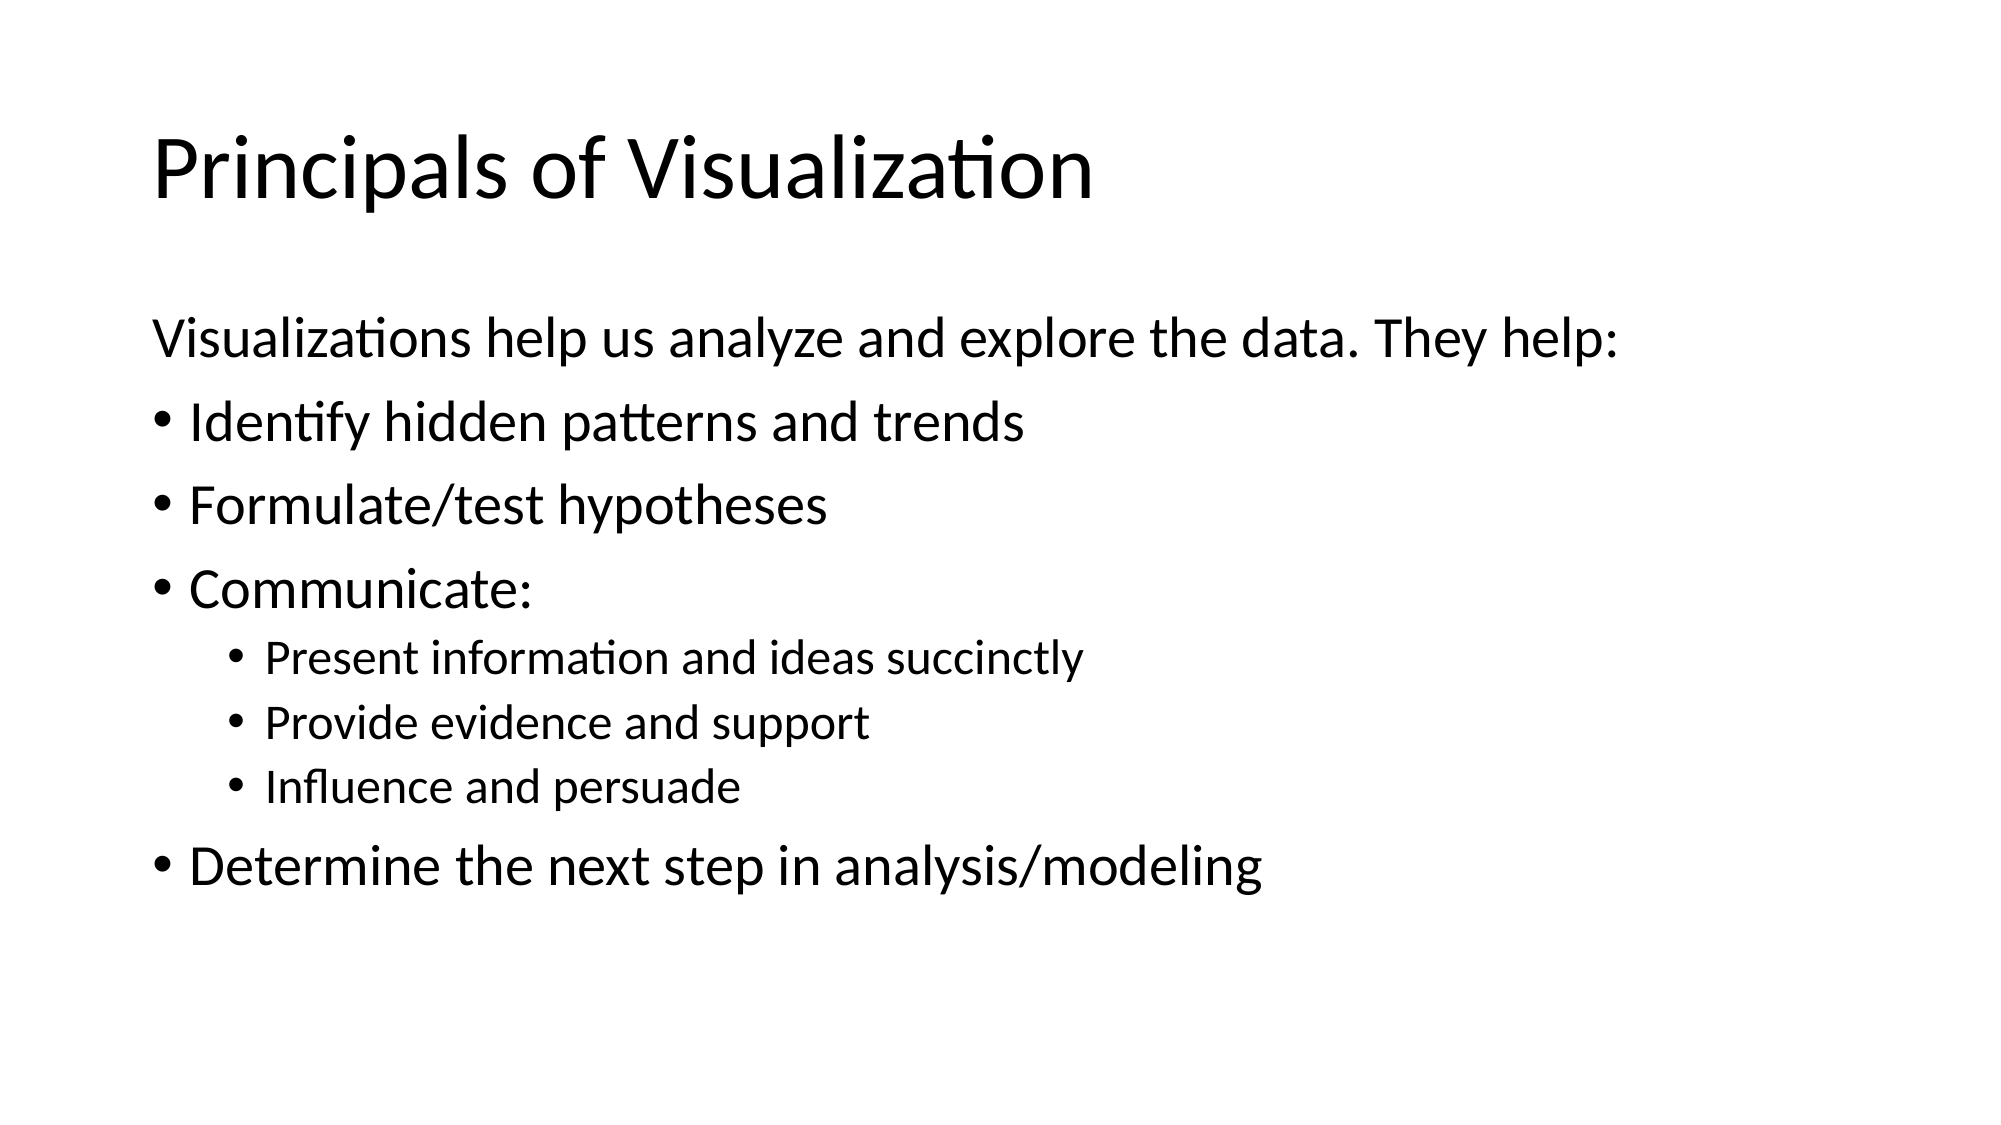

# Principals of Visualization
Visualizations help us analyze and explore the data. They help:
Identify hidden patterns and trends
Formulate/test hypotheses
Communicate:
Present information and ideas succinctly
Provide evidence and support
Influence and persuade
Determine the next step in analysis/modeling